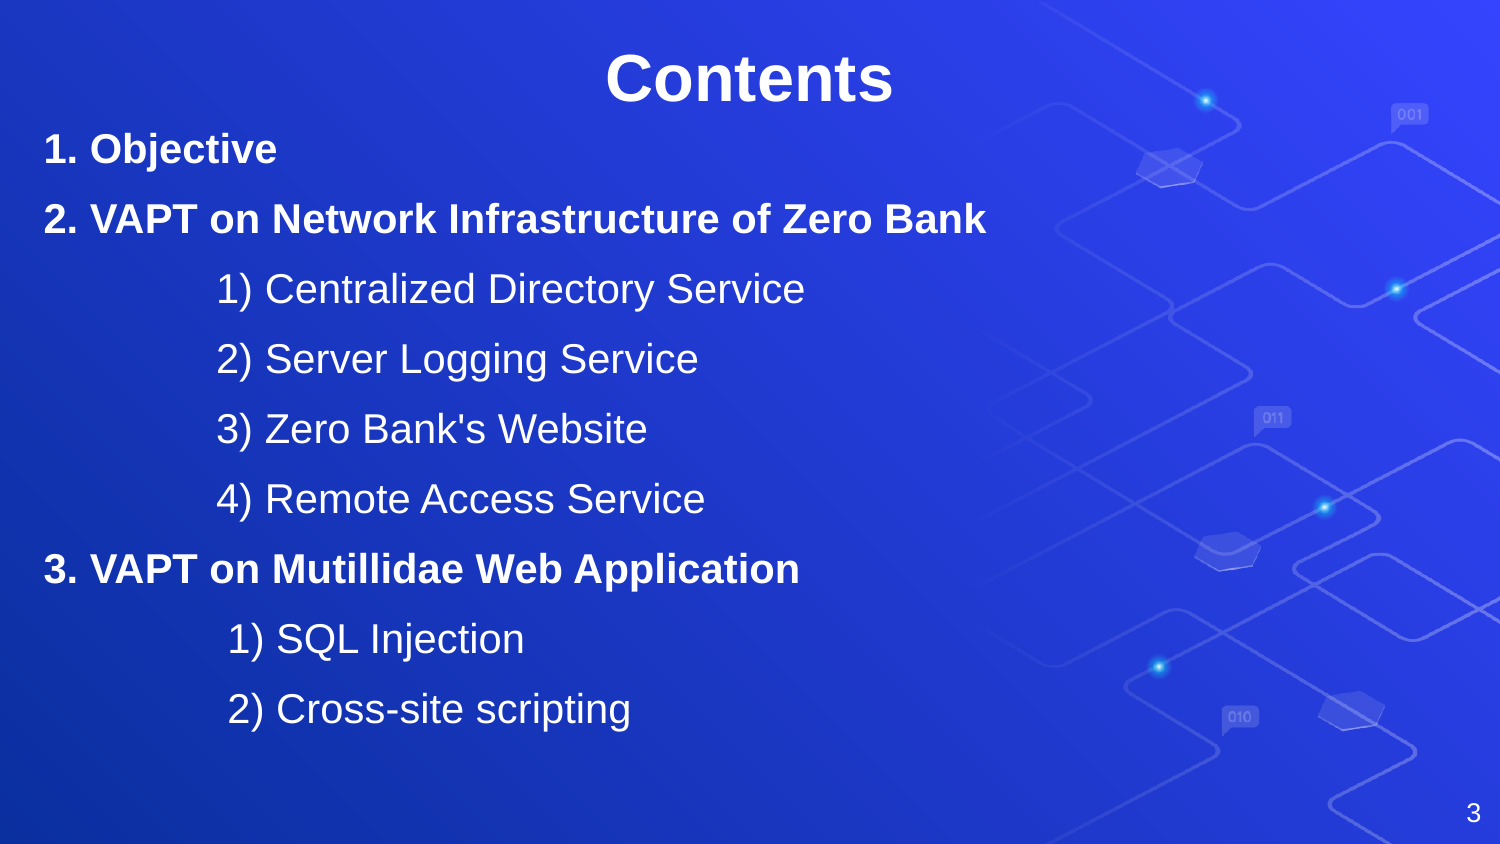

# Contents
1. Objective
2. VAPT on Network Infrastructure of Zero Bank
               1) Centralized Directory Service
               2) Server Logging Service
               3) Zero Bank's Website
               4) Remote Access Service
3. VAPT on Mutillidae Web Application
                1) SQL Injection
                2) Cross-site scripting

3